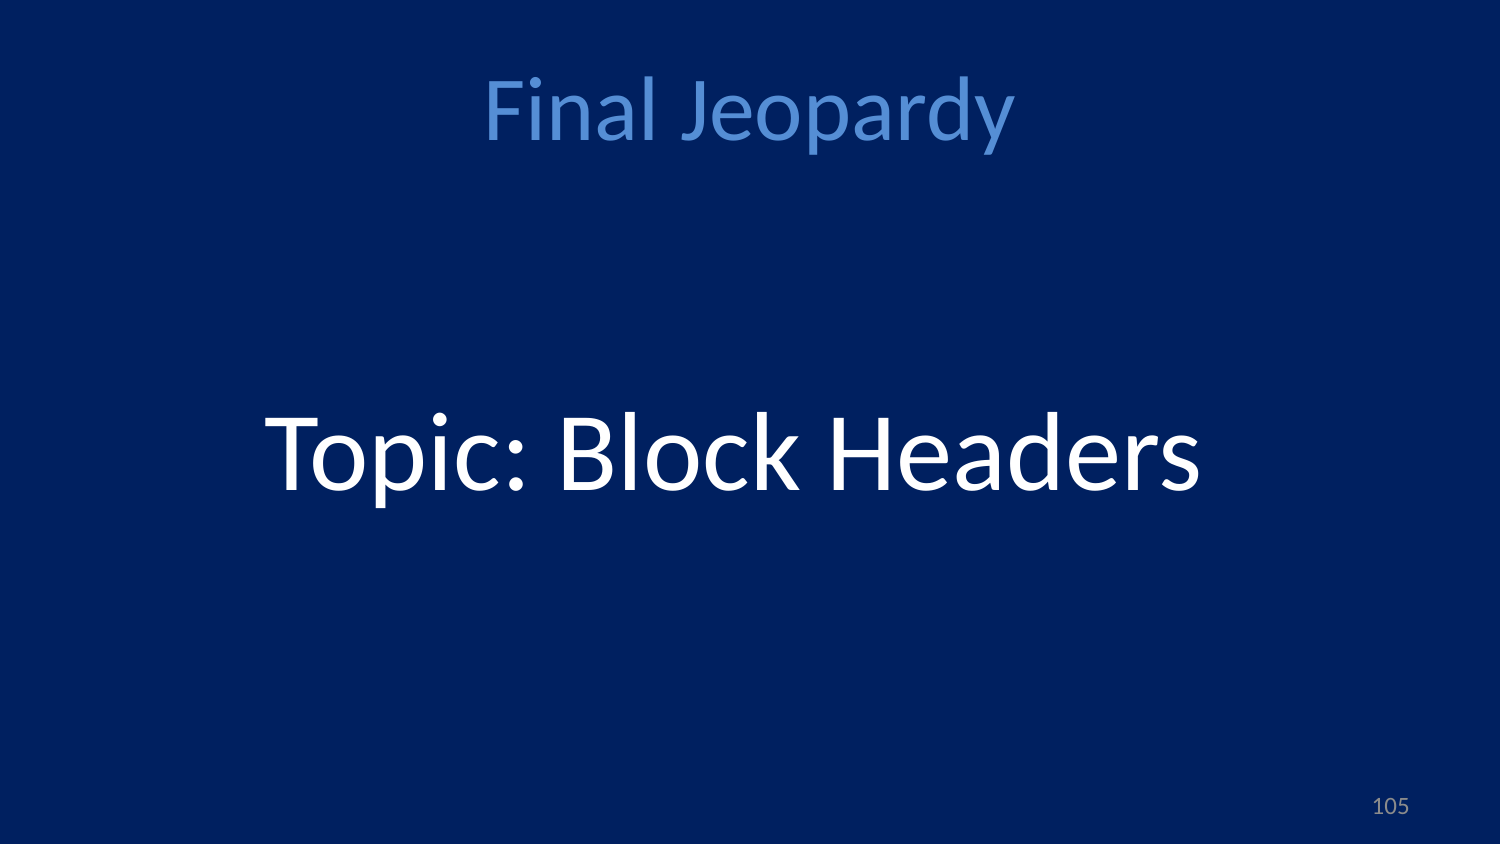

# Final Jeopardy
Topic: Block Headers
105